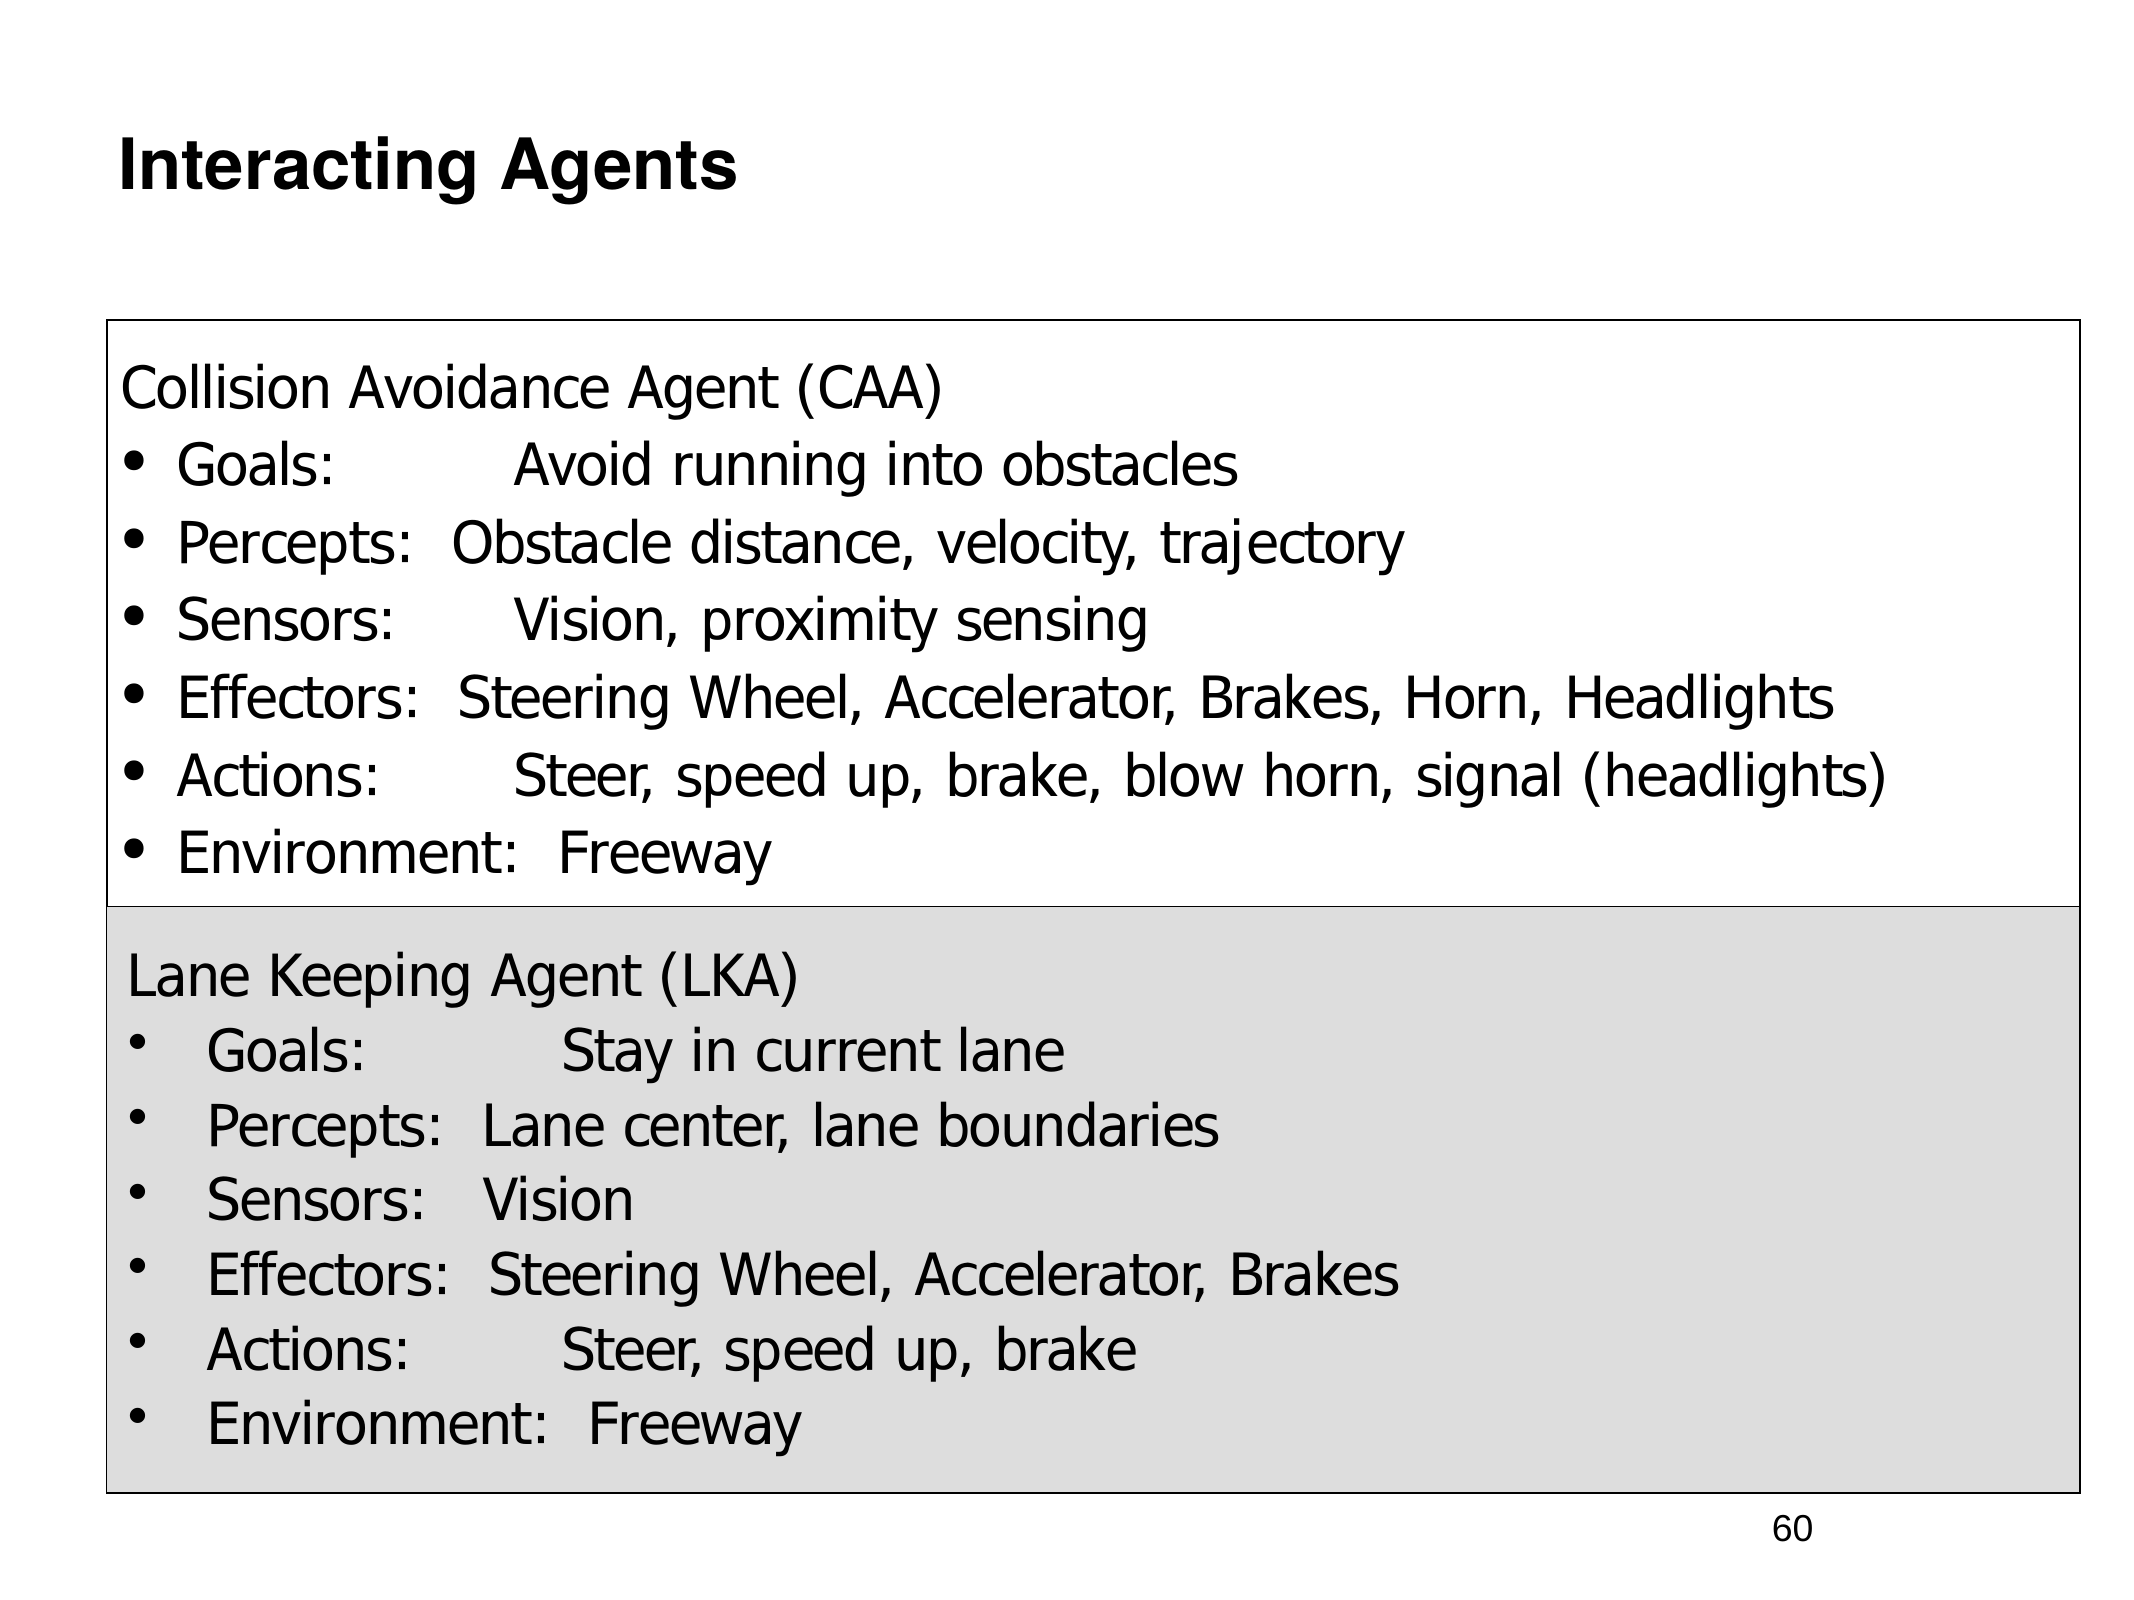

# Interacting Agents

Collision Avoidance Agent (CAA)
Goals:	  Avoid running into obstacles
Percepts:  Obstacle distance, velocity, trajectory
Sensors:	  Vision, proximity sensing
Effectors:  Steering Wheel, Accelerator, Brakes, Horn, Headlights
Actions:	  Steer, speed up, brake, blow horn, signal (headlights)
Environment:  Freeway

Lane Keeping Agent (LKA)
Goals:	   Stay in current lane
Percepts:  Lane center, lane boundaries
Sensors:   Vision
Effectors:  Steering Wheel, Accelerator, Brakes
Actions:	   Steer, speed up, brake
Environment:  Freeway
60